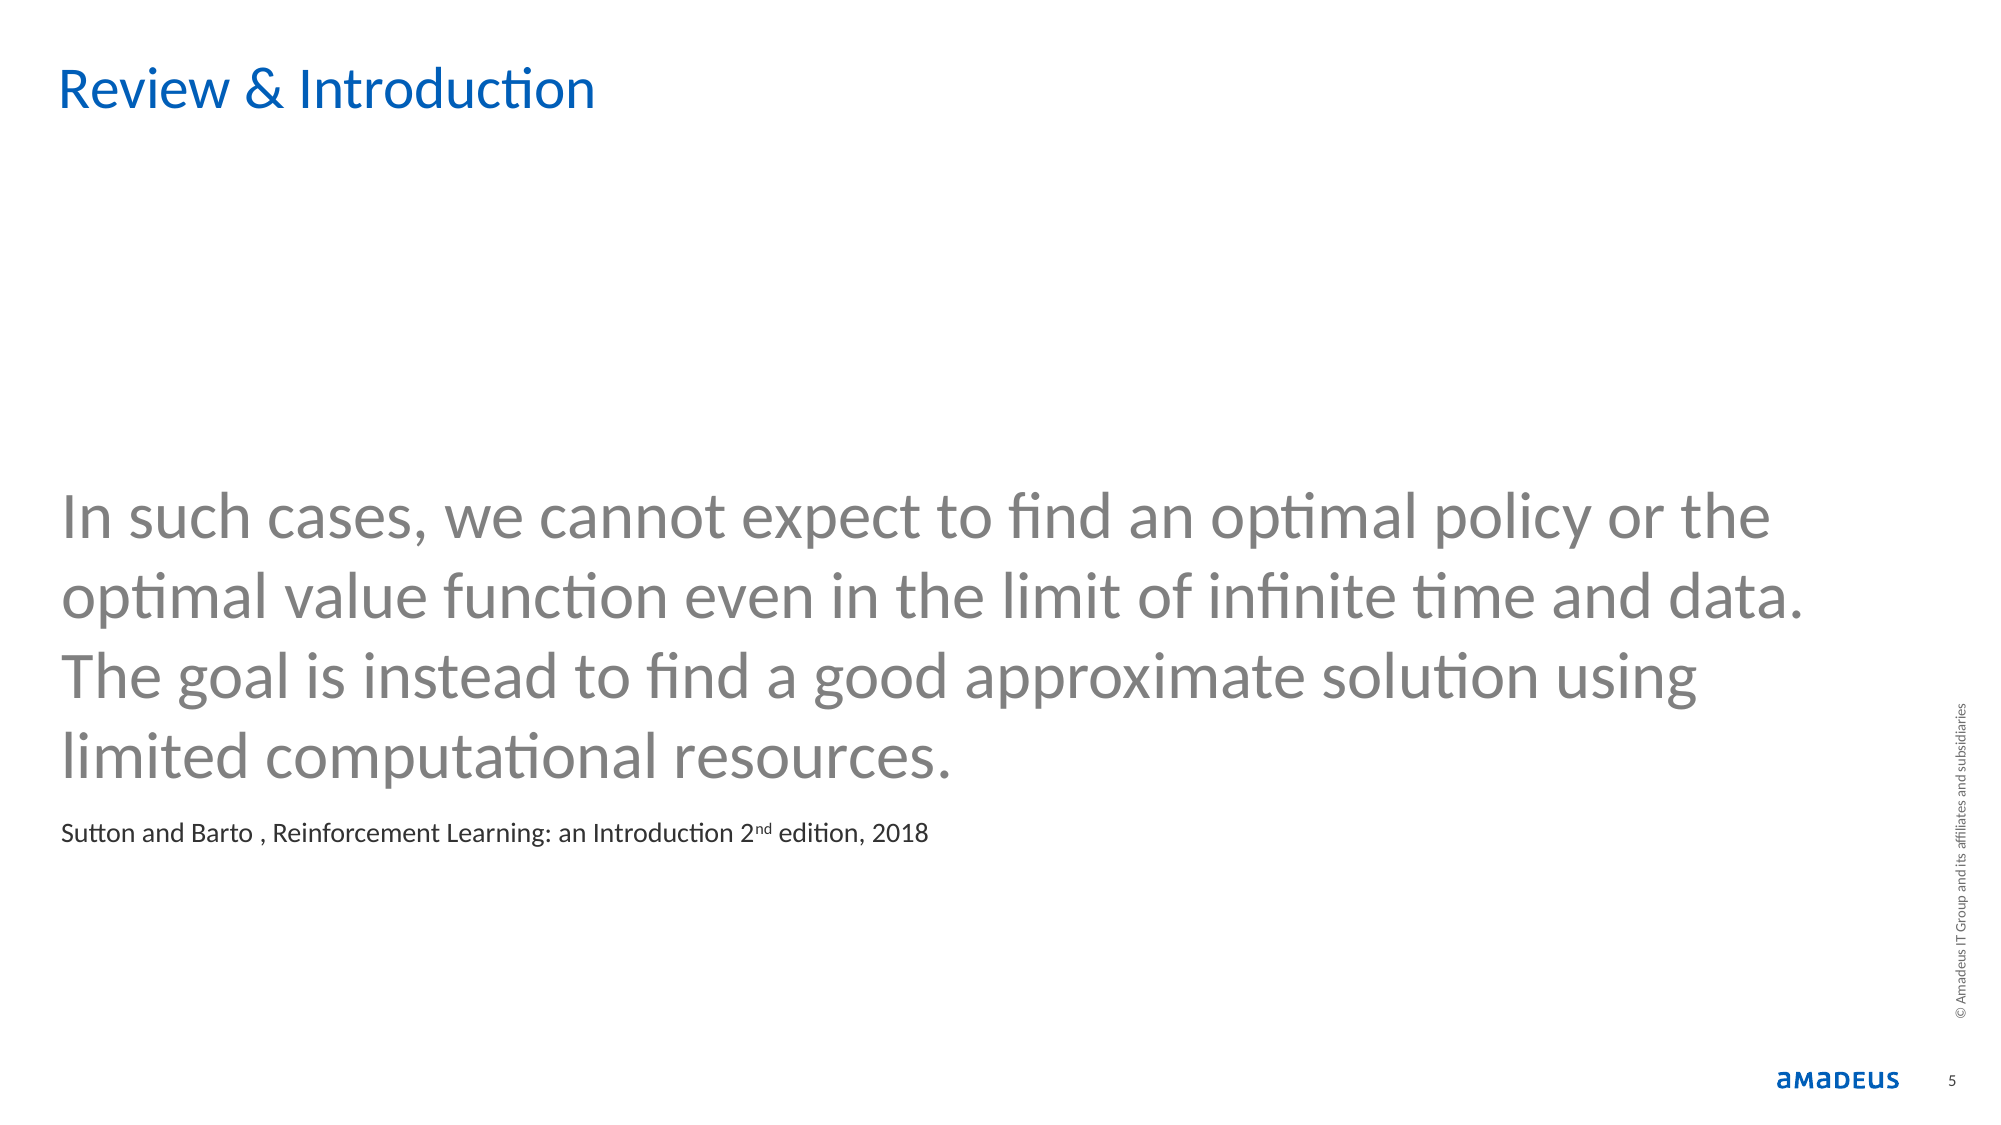

Review & Introduction
# In such cases, we cannot expect to find an optimal policy or the optimal value function even in the limit of infinite time and data. The goal is instead to find a good approximate solution using limited computational resources.
© Amadeus IT Group and its affiliates and subsidiaries
Sutton and Barto , Reinforcement Learning: an Introduction 2nd edition, 2018
5